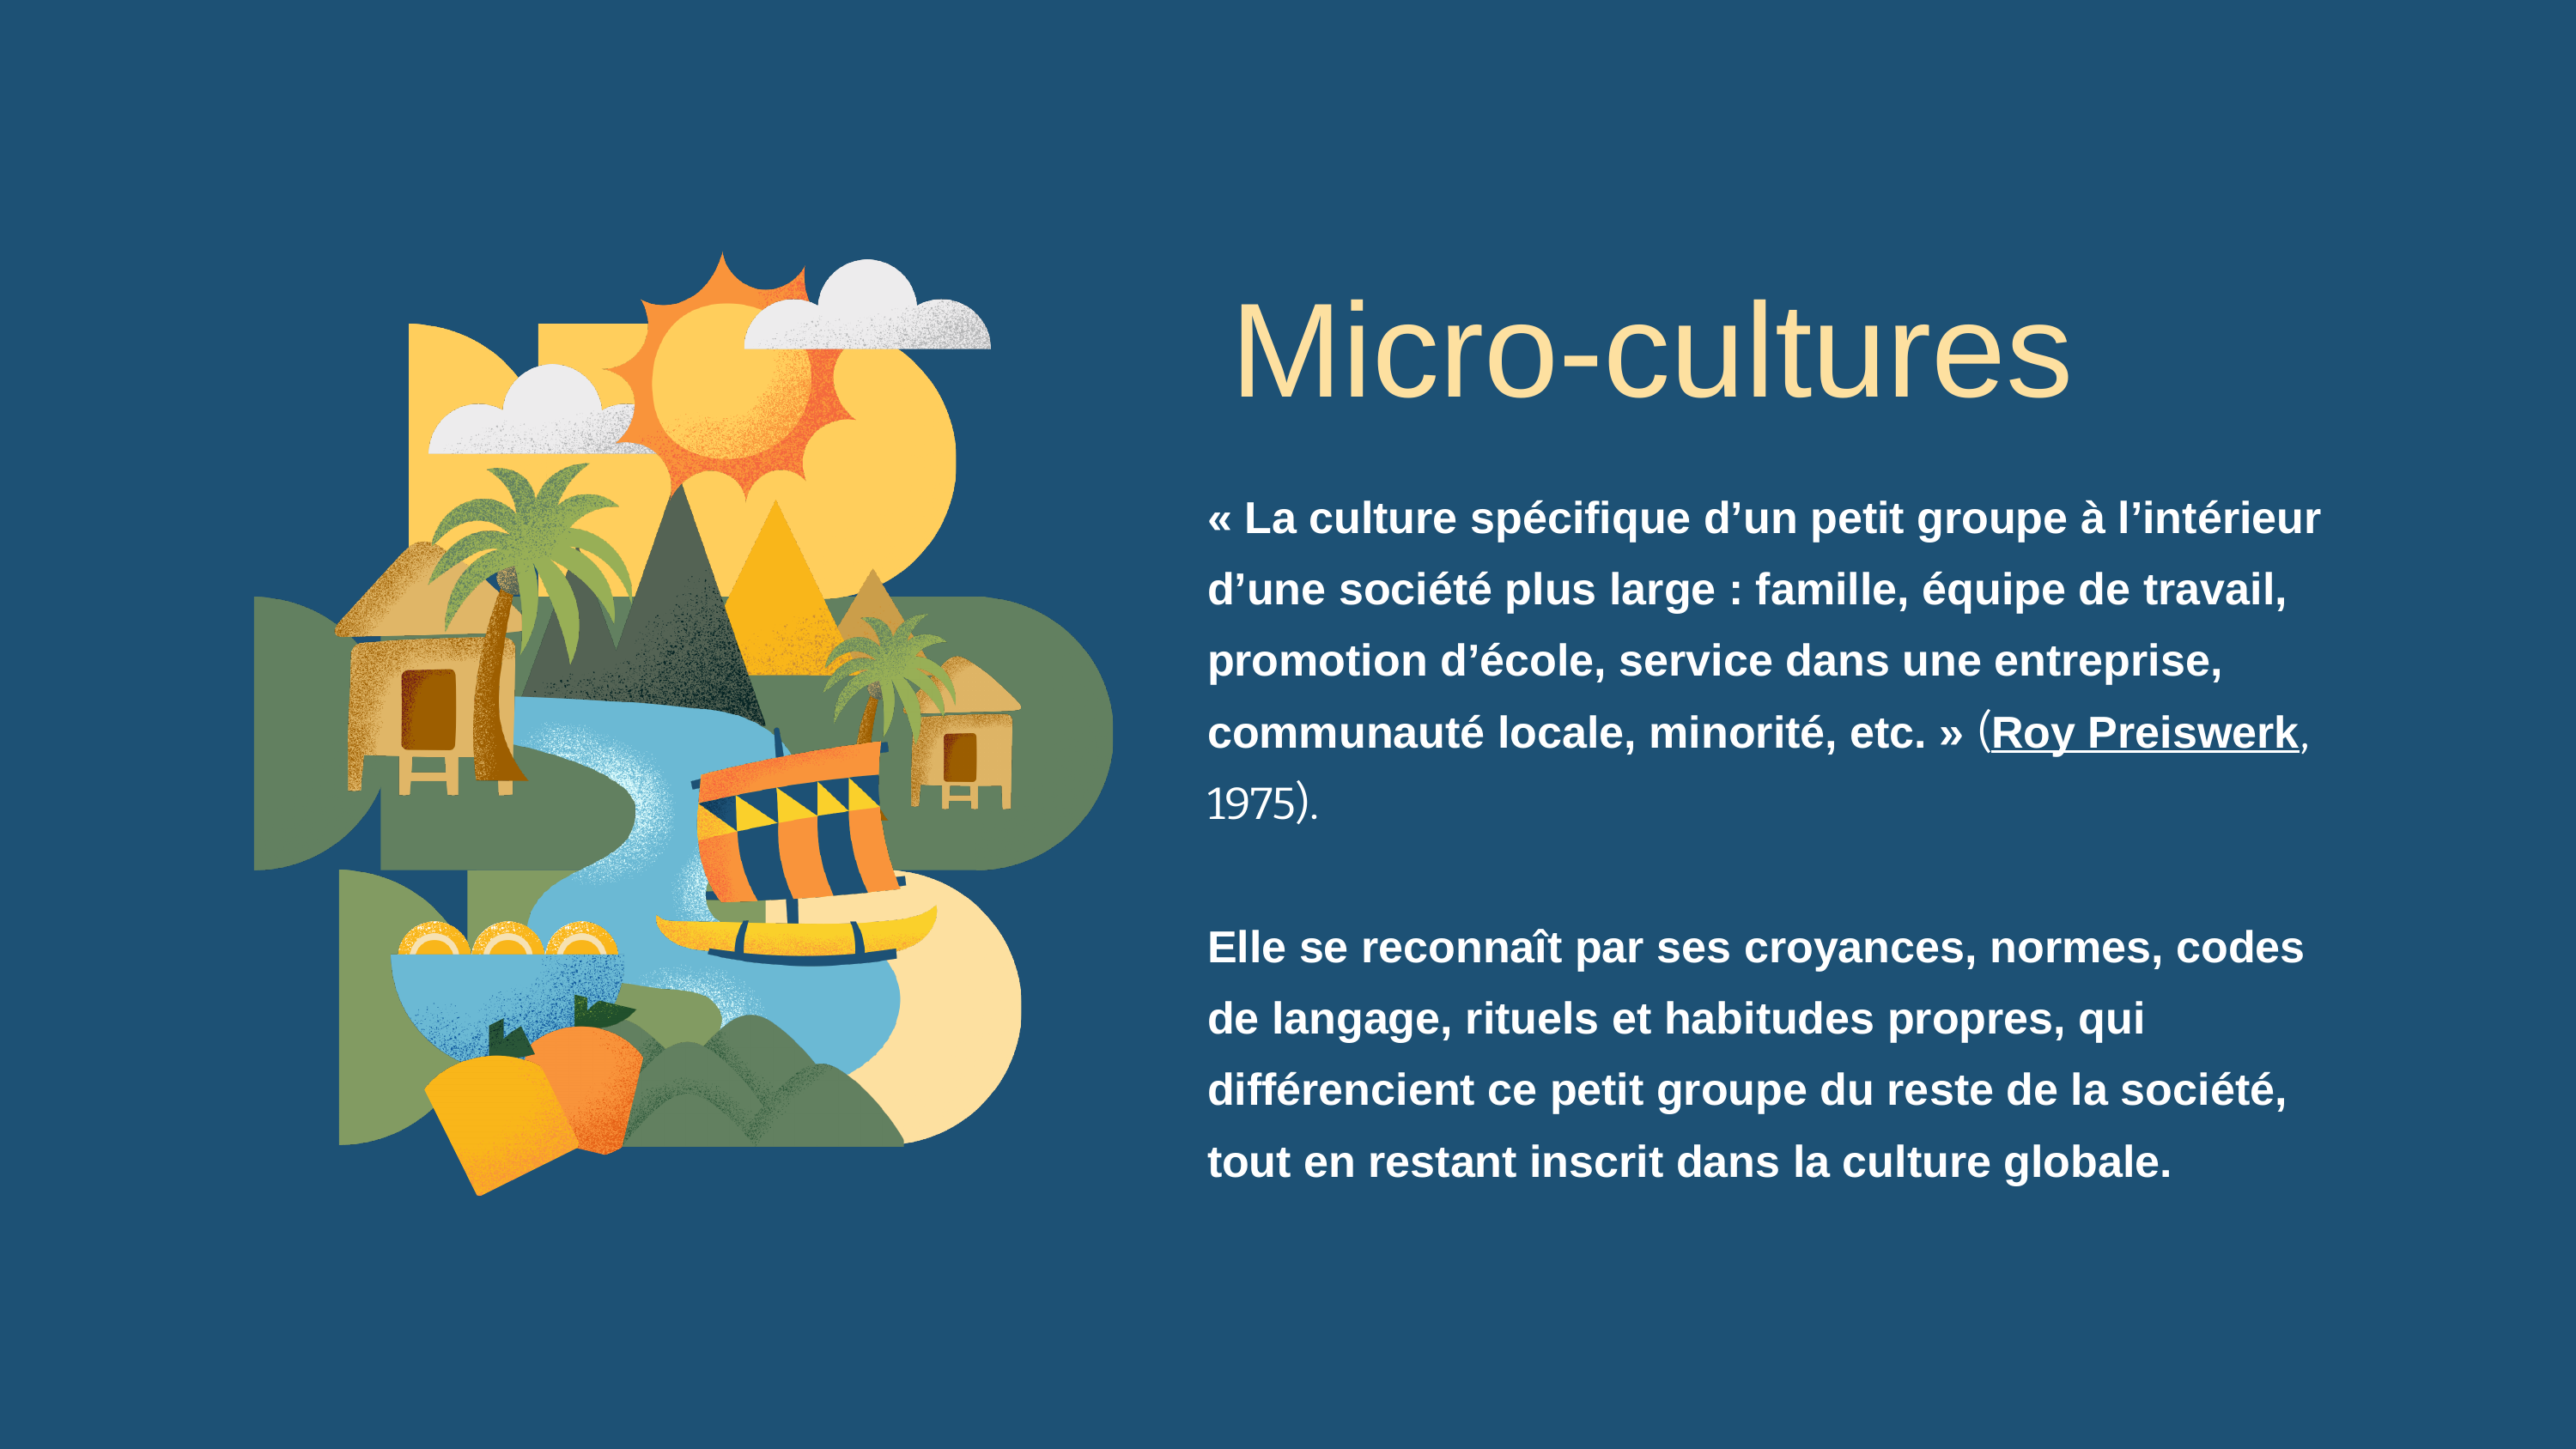

Micro‑cultures
« La culture spécifique d’un petit groupe à l’intérieur d’une société plus large : famille, équipe de travail, promotion d’école, service dans une entreprise, communauté locale, minorité, etc. » (Roy Preiswerk, 1975).

Elle se reconnaît par ses croyances, normes, codes de langage, rituels et habitudes propres, qui différencient ce petit groupe du reste de la société, tout en restant inscrit dans la culture globale.